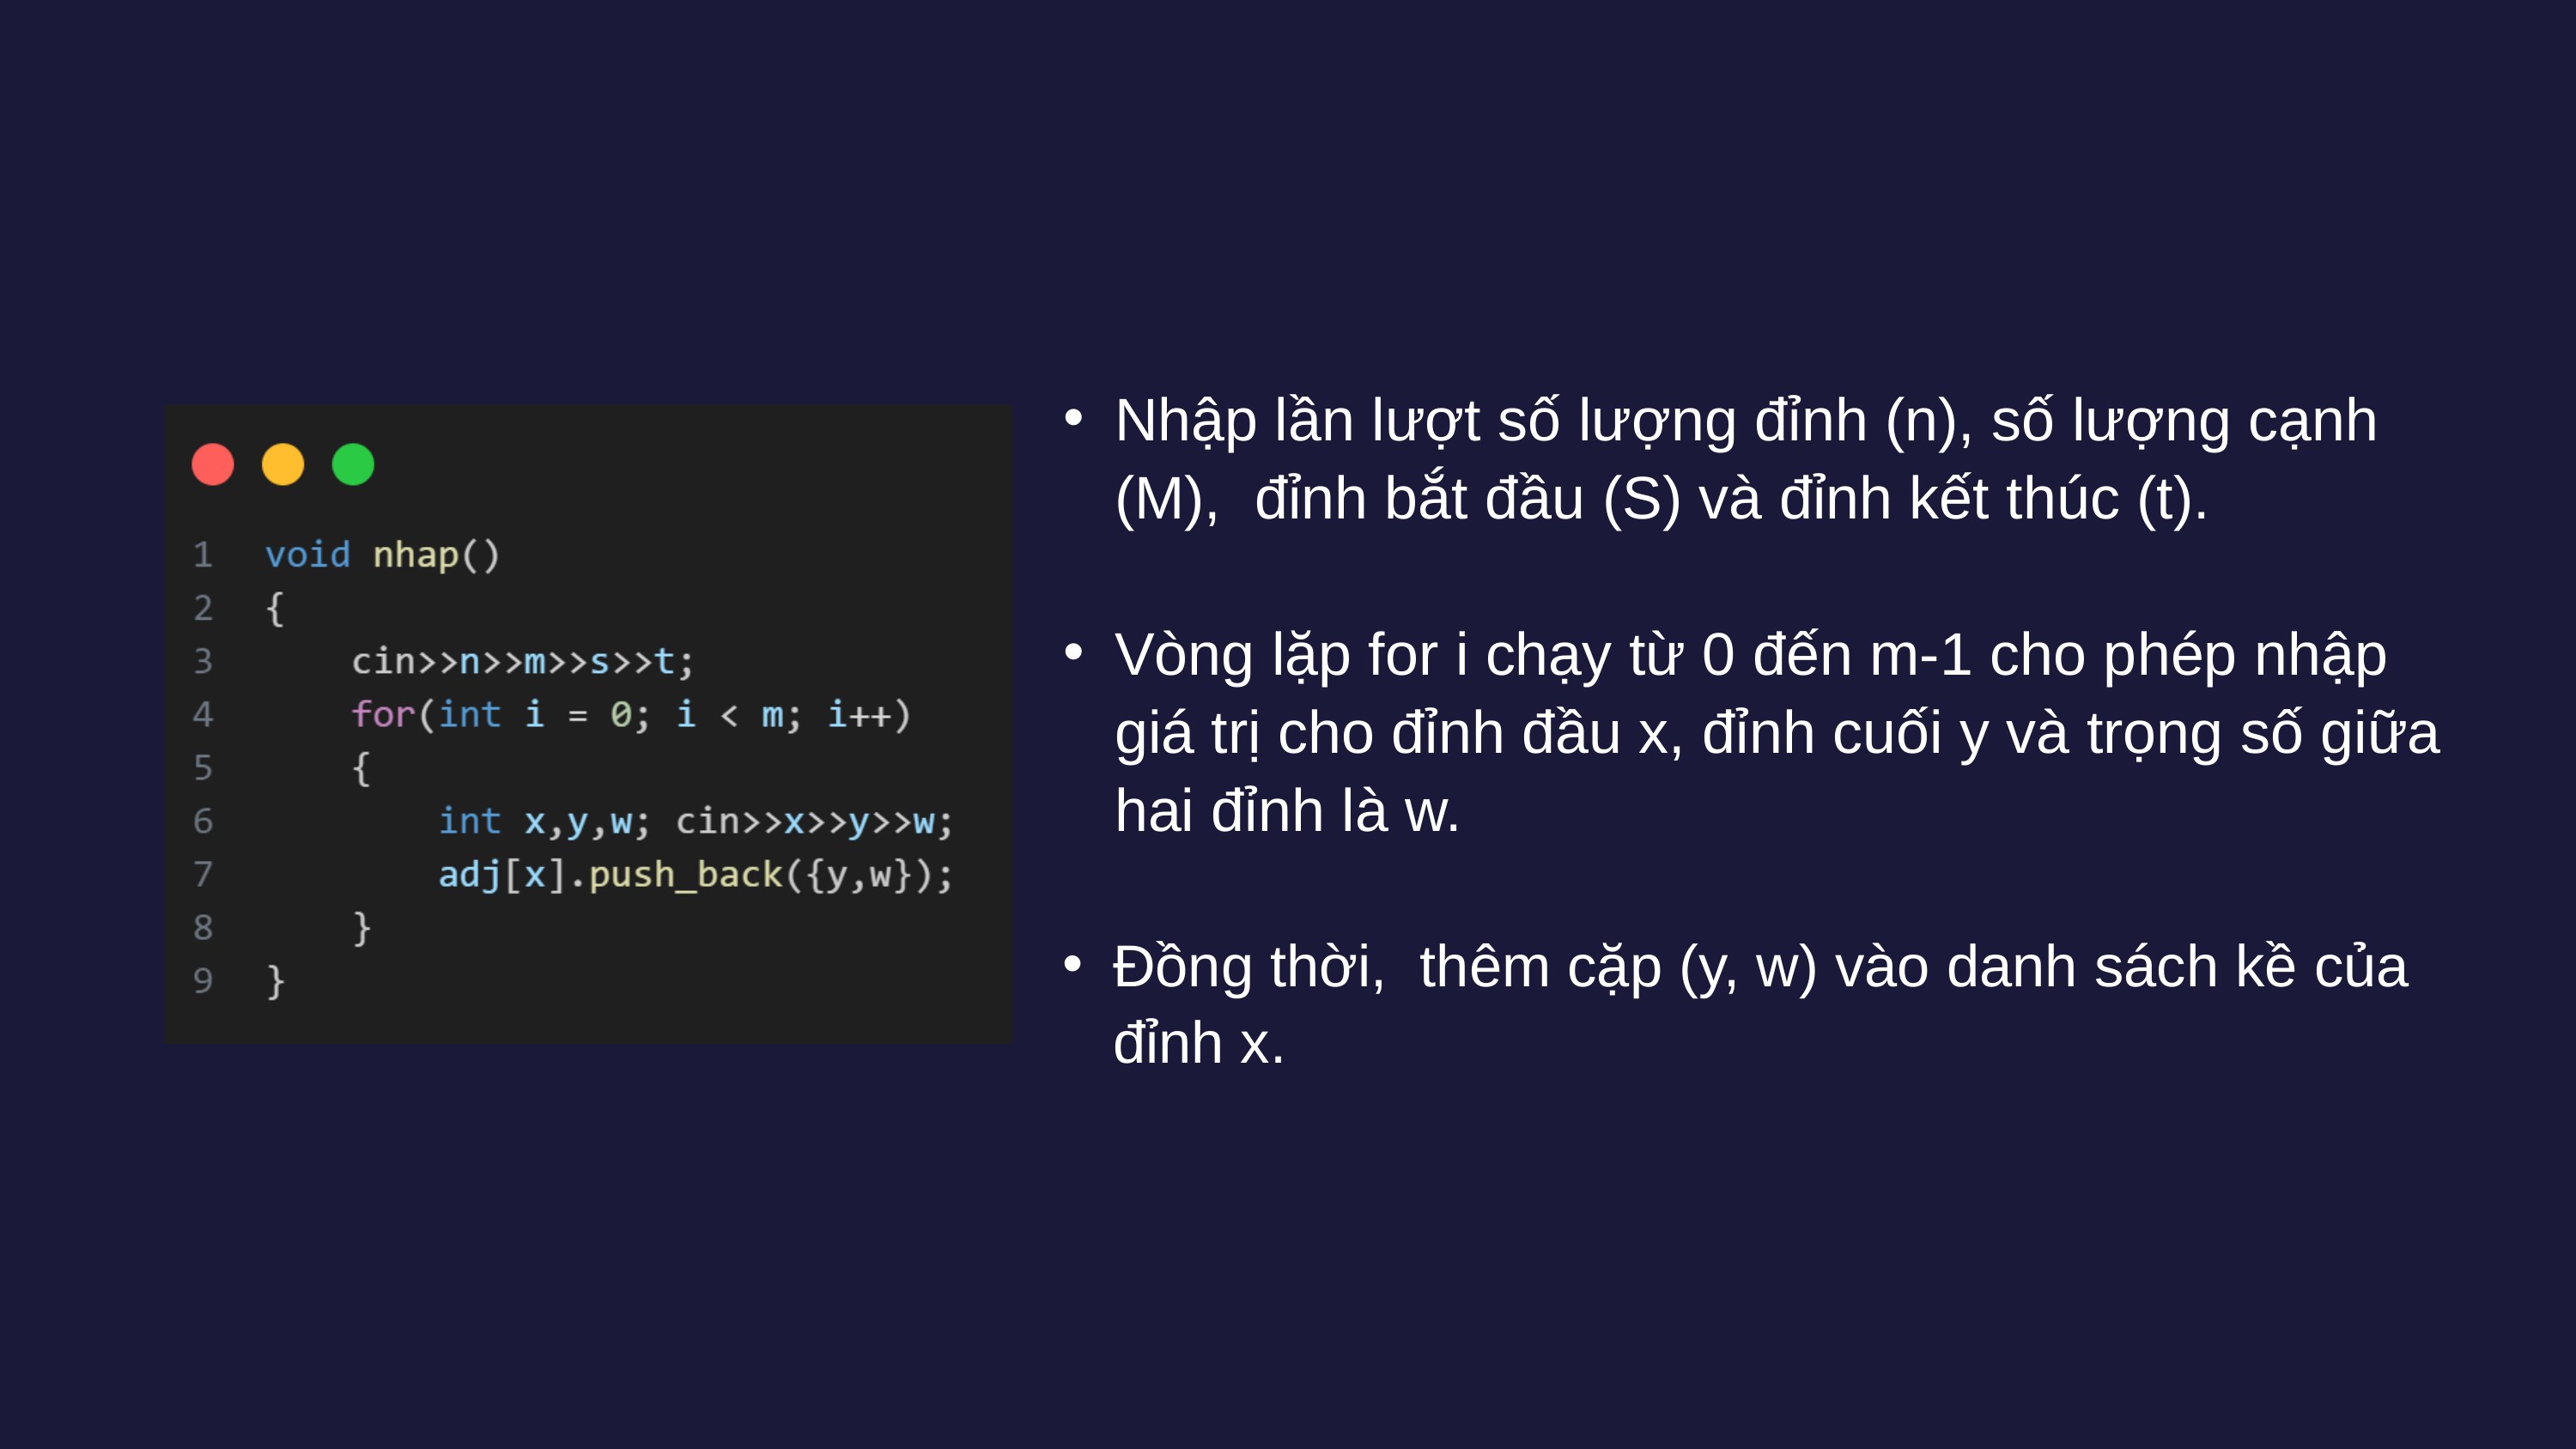

Nhập lần lượt số lượng đỉnh (n), số lượng cạnh (M),  đỉnh bắt đầu (S) và đỉnh kết thúc (t).

Vòng lặp for i chạy từ 0 đến m-1 cho phép nhập giá trị cho đỉnh đầu x, đỉnh cuối y và trọng số giữa hai đỉnh là w.

Đồng thời,  thêm cặp (y, w) vào danh sách kề của đỉnh x.